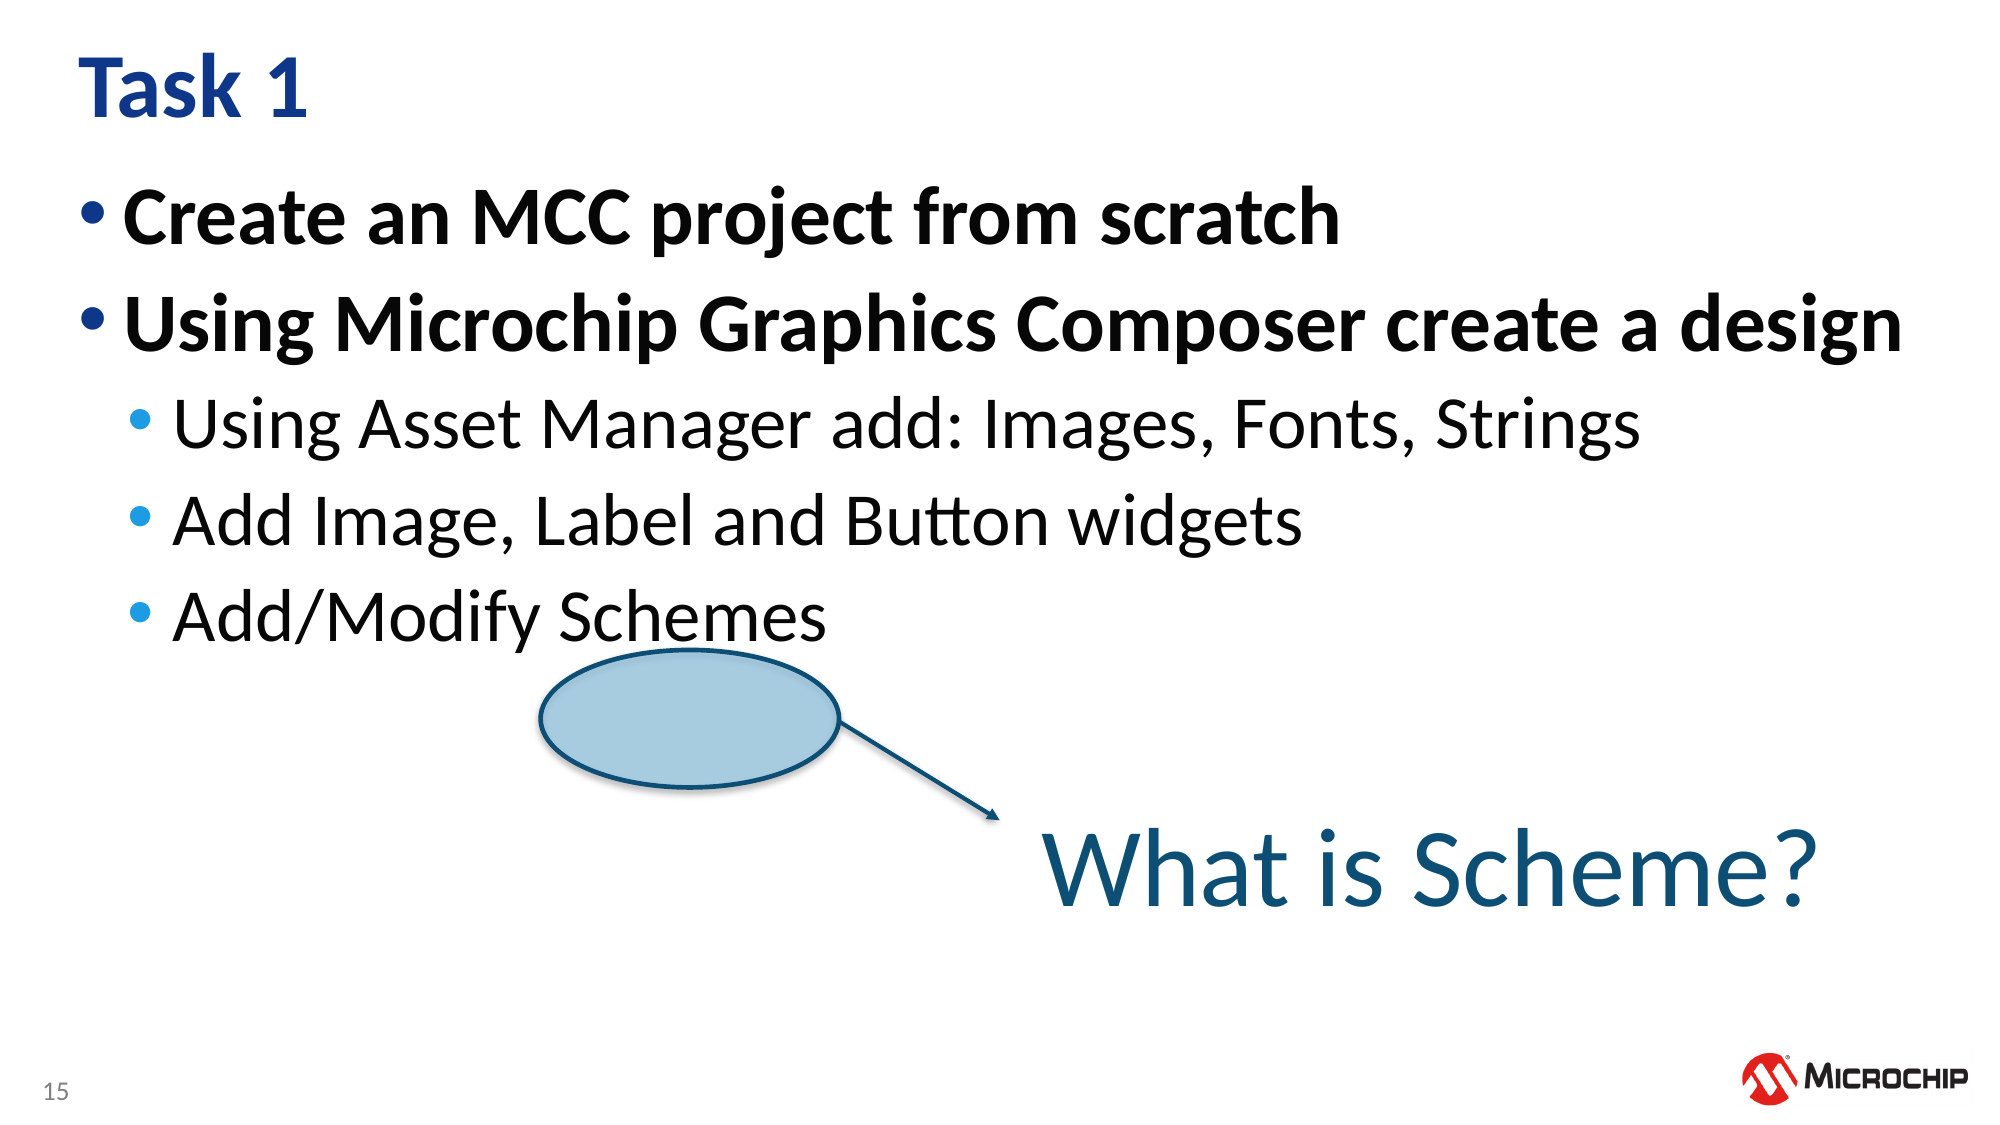

# Task 1
Create an MCC project from scratch
Using Microchip Graphics Composer create a design
Using Asset Manager add: Images, Fonts, Strings
Add Image, Label and Button widgets
Add/Modify Schemes

What is Scheme?